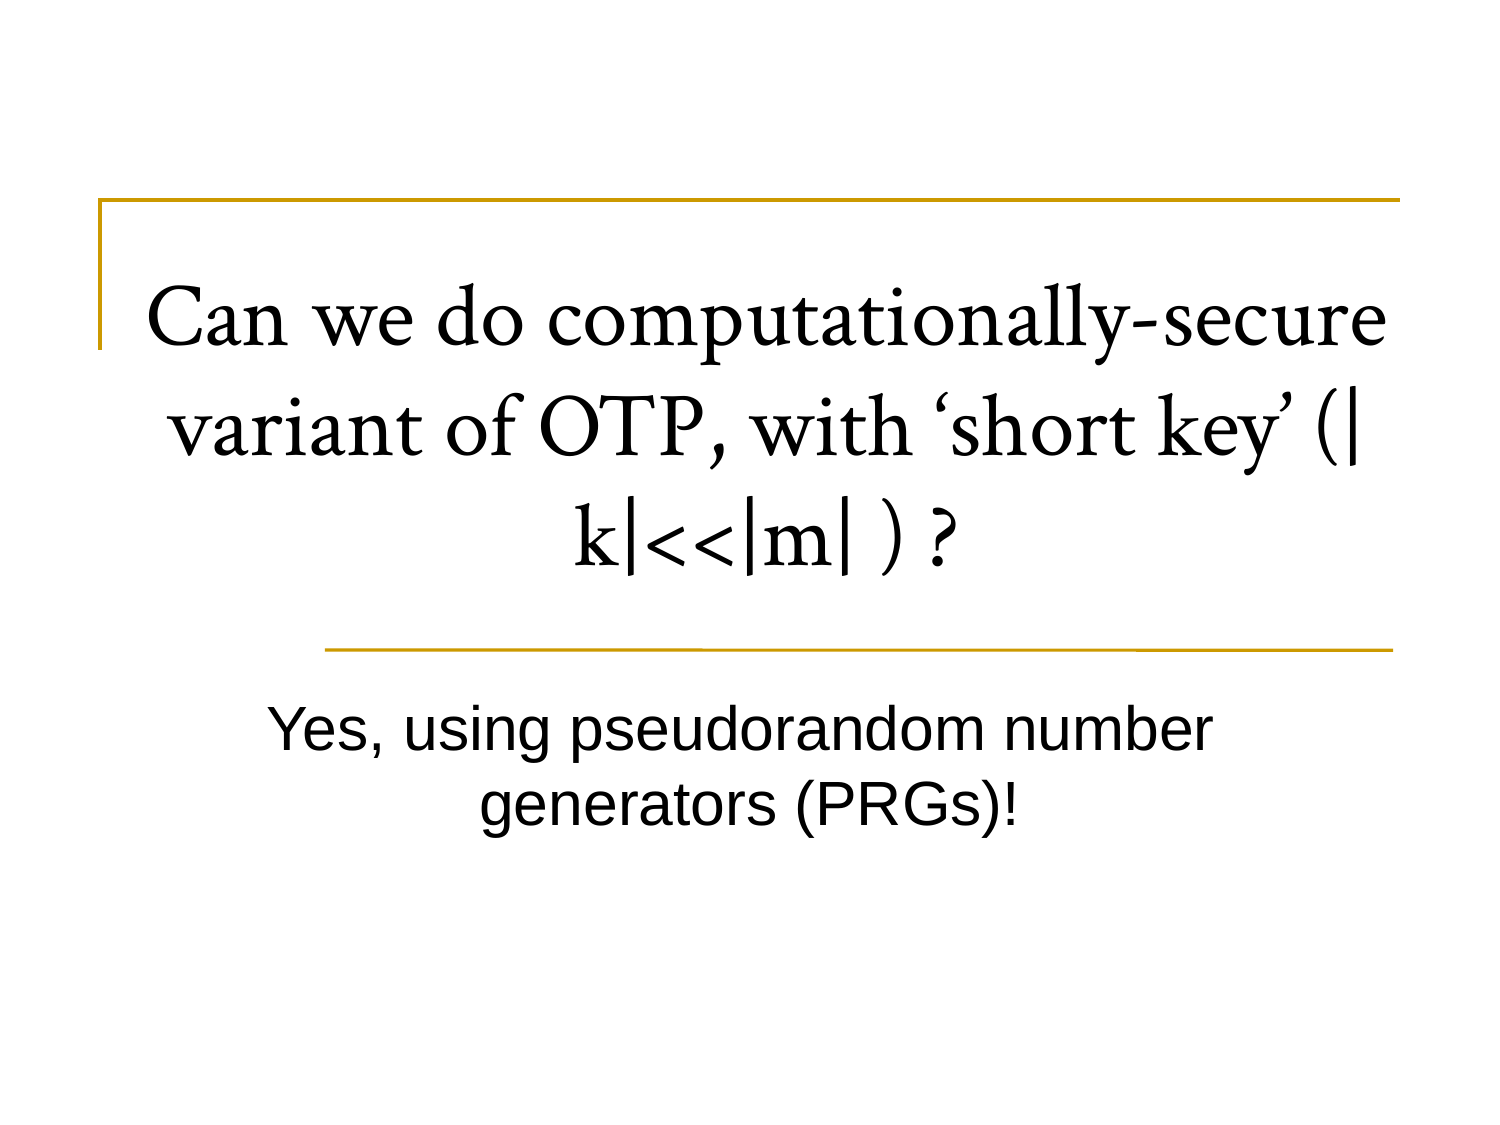

# Can we do computationally-secure variant of OTP, with ‘short key’ (|k|<<|m| ) ?
Yes, using pseudorandom number  generators (PRGs)!